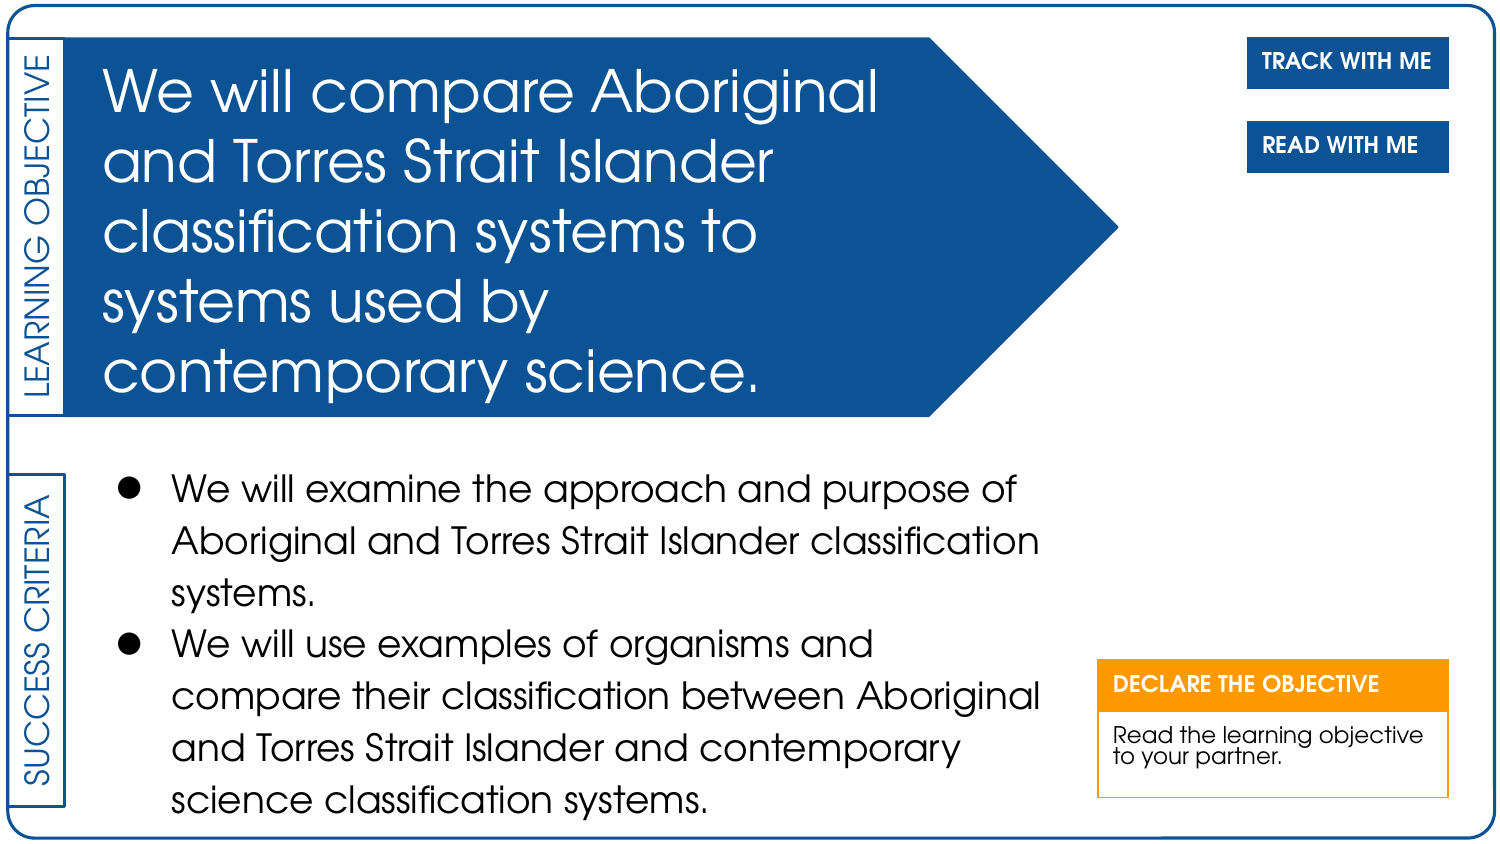

| TRACK WITH ME |
| --- |
# We will compare Aboriginal and Torres Strait Islander classification systems to systems used by contemporary science.
| READ WITH ME |
| --- |
We will examine the approach and purpose of Aboriginal and Torres Strait Islander classification systems.
We will use examples of organisms and compare their classification between Aboriginal and Torres Strait Islander and contemporary science classification systems.
| DECLARE THE OBJECTIVE |
| --- |
| Read the learning objective to your partner. |